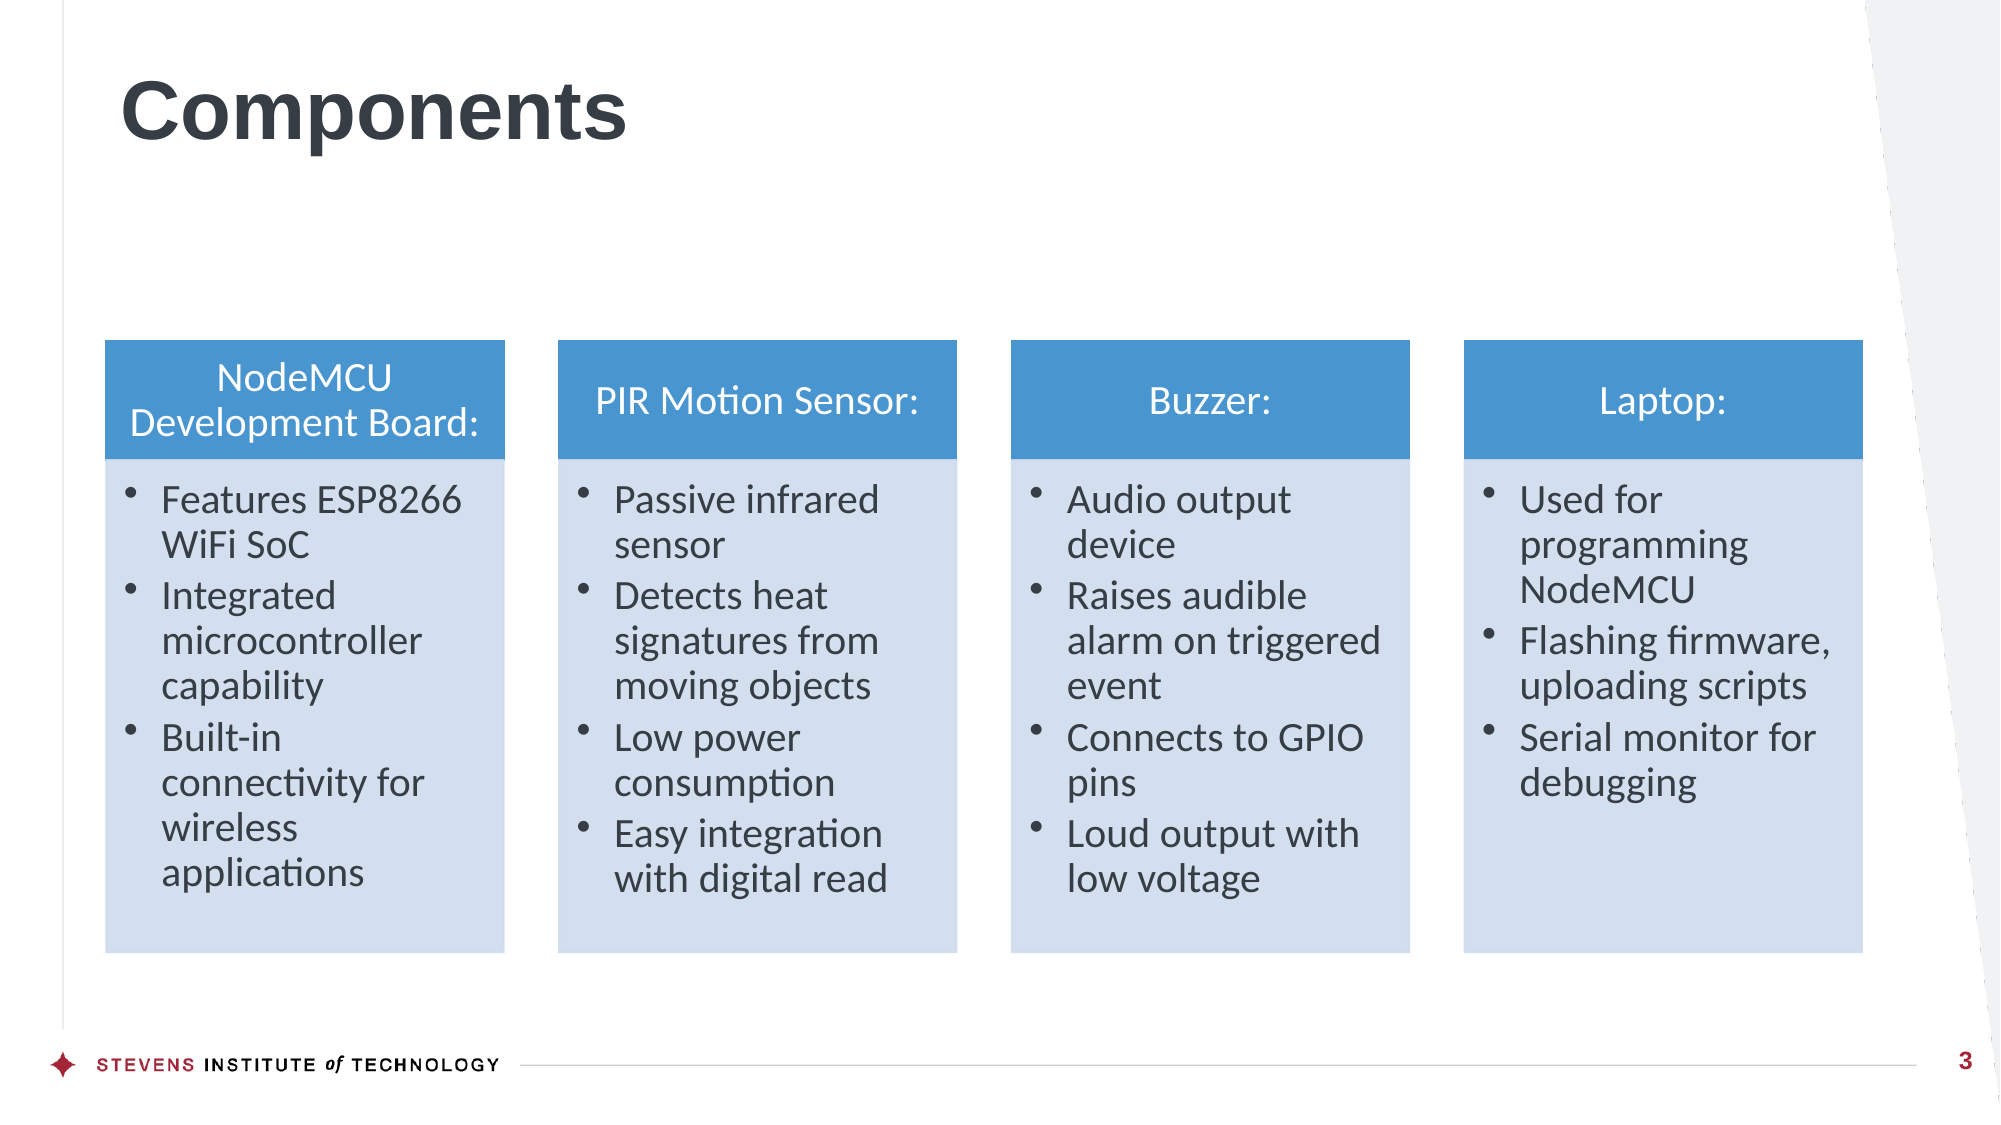

# Components
NodeMCU Development Board:
Features ESP8266 WiFi SoC
Integrated microcontroller capability
Built-in connectivity for wireless applications
PIR Motion Sensor:
Passive infrared sensor
Detects heat signatures from moving objects
Low power consumption
Easy integration with digital read
Buzzer:
Audio output device
Raises audible alarm on triggered event
Connects to GPIO pins
Loud output with low voltage
Laptop:
Used for programming NodeMCU
Flashing firmware, uploading scripts
Serial monitor for debugging
3